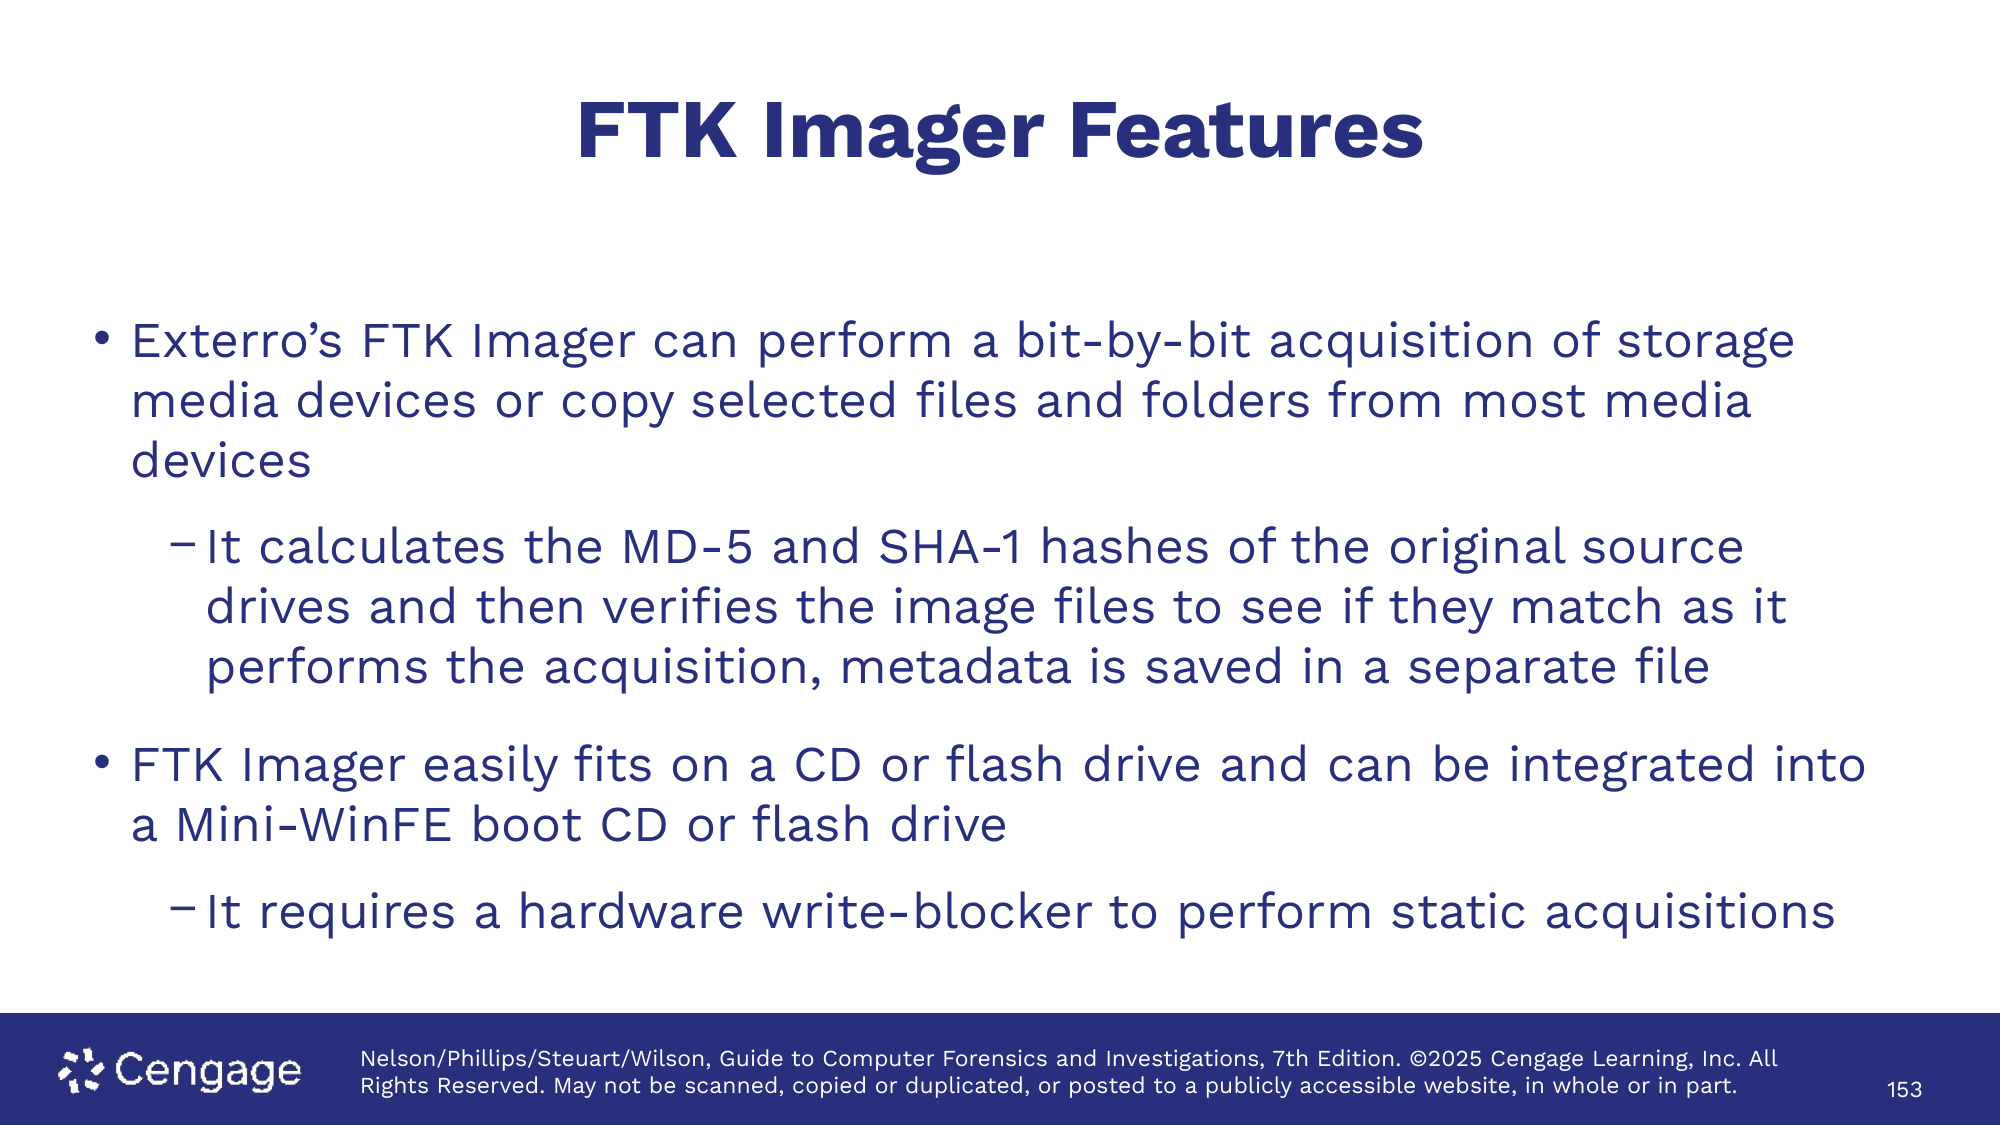

# FTK Imager Features
Exterro’s FTK Imager can perform a bit-by-bit acquisition of storage media devices or copy selected files and folders from most media devices
It calculates the MD-5 and SHA-1 hashes of the original source drives and then verifies the image files to see if they match as it performs the acquisition, metadata is saved in a separate file
FTK Imager easily fits on a CD or flash drive and can be integrated into a Mini-WinFE boot CD or flash drive
It requires a hardware write-blocker to perform static acquisitions